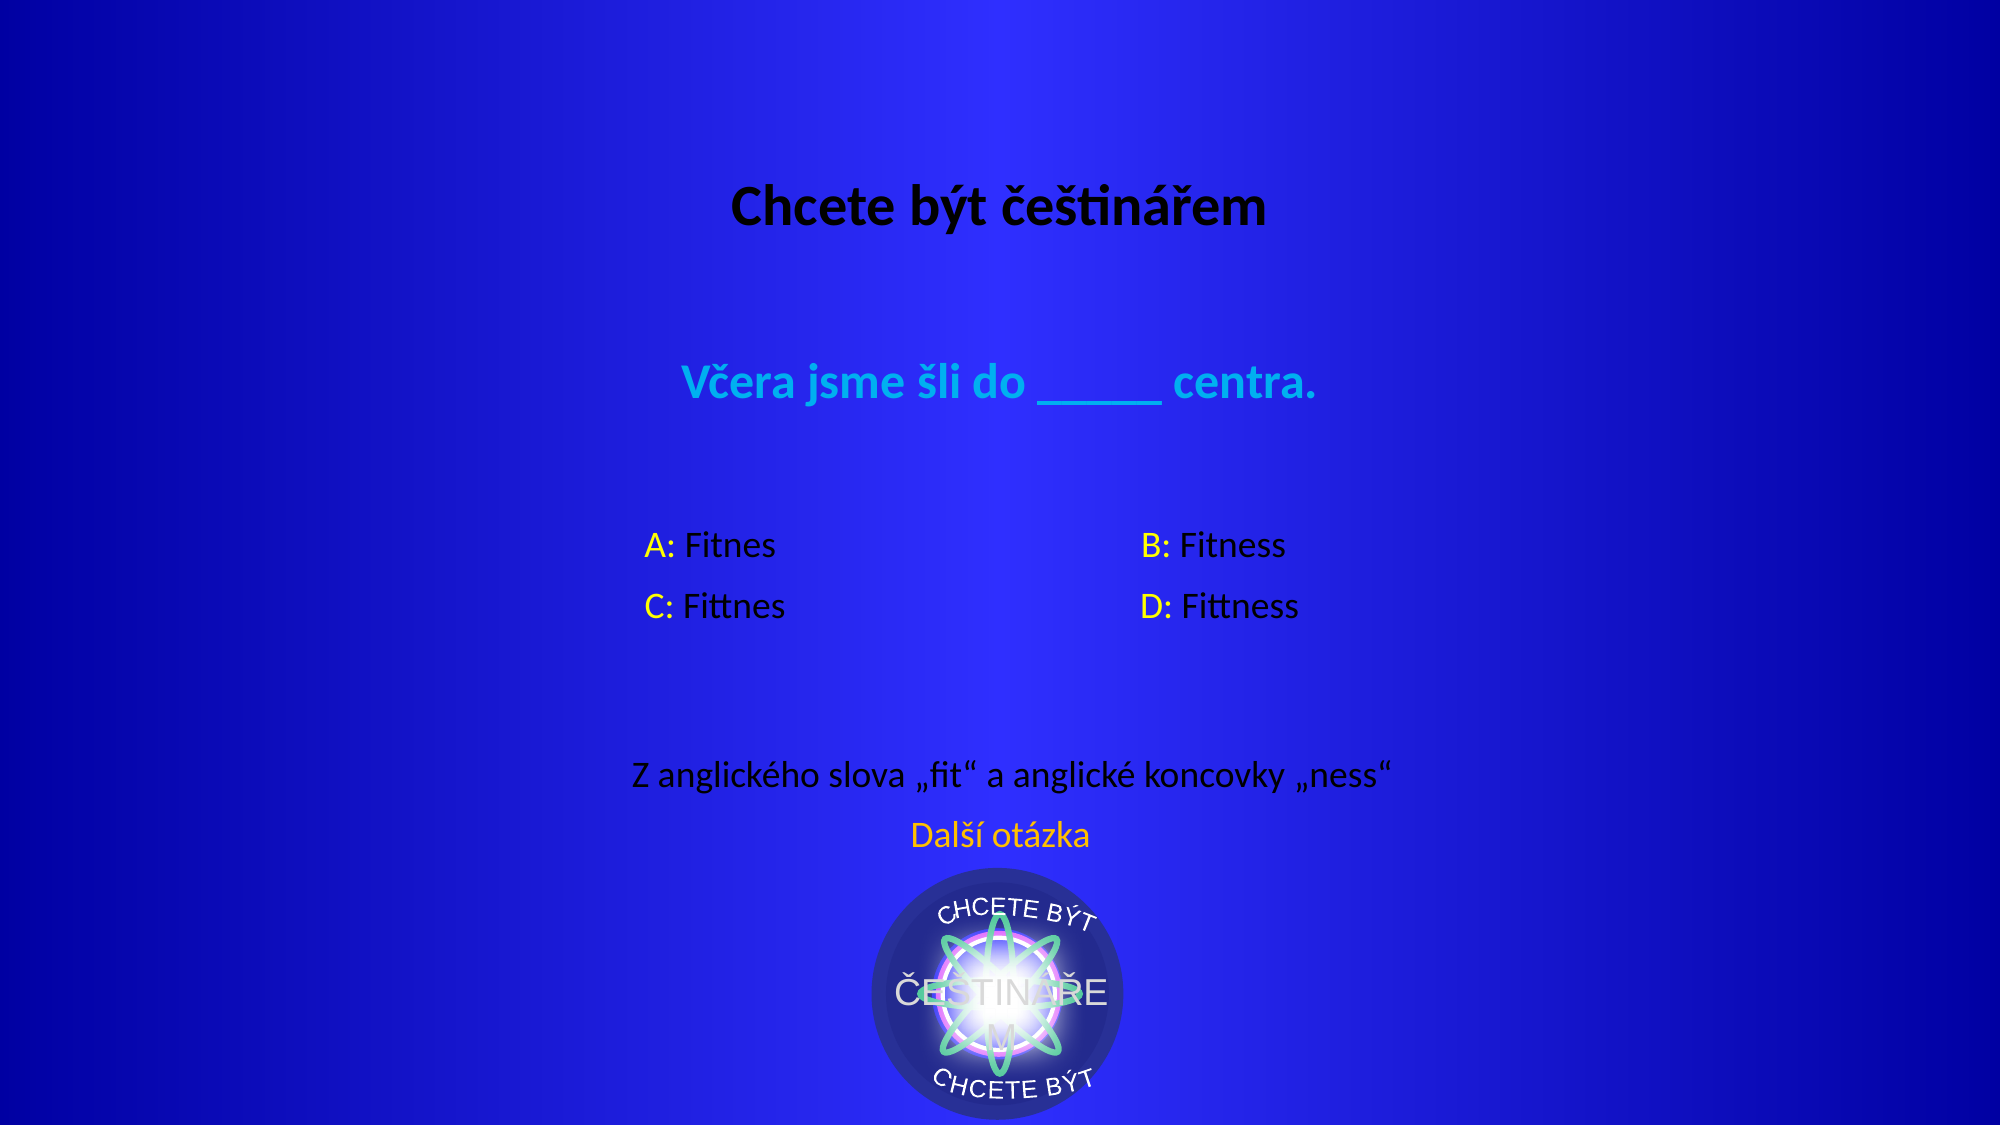

Chcete být češtinářem
Včera jsme šli do _____ centra.
A: Fitnes
B: Fitness
C: Fittnes
D: Fittness
Z anglického slova „fit“ a anglické koncovky „ness“
Další otázka

CHCETE BÝT

ČEŠTINÁŘEM

CHCETE BÝT